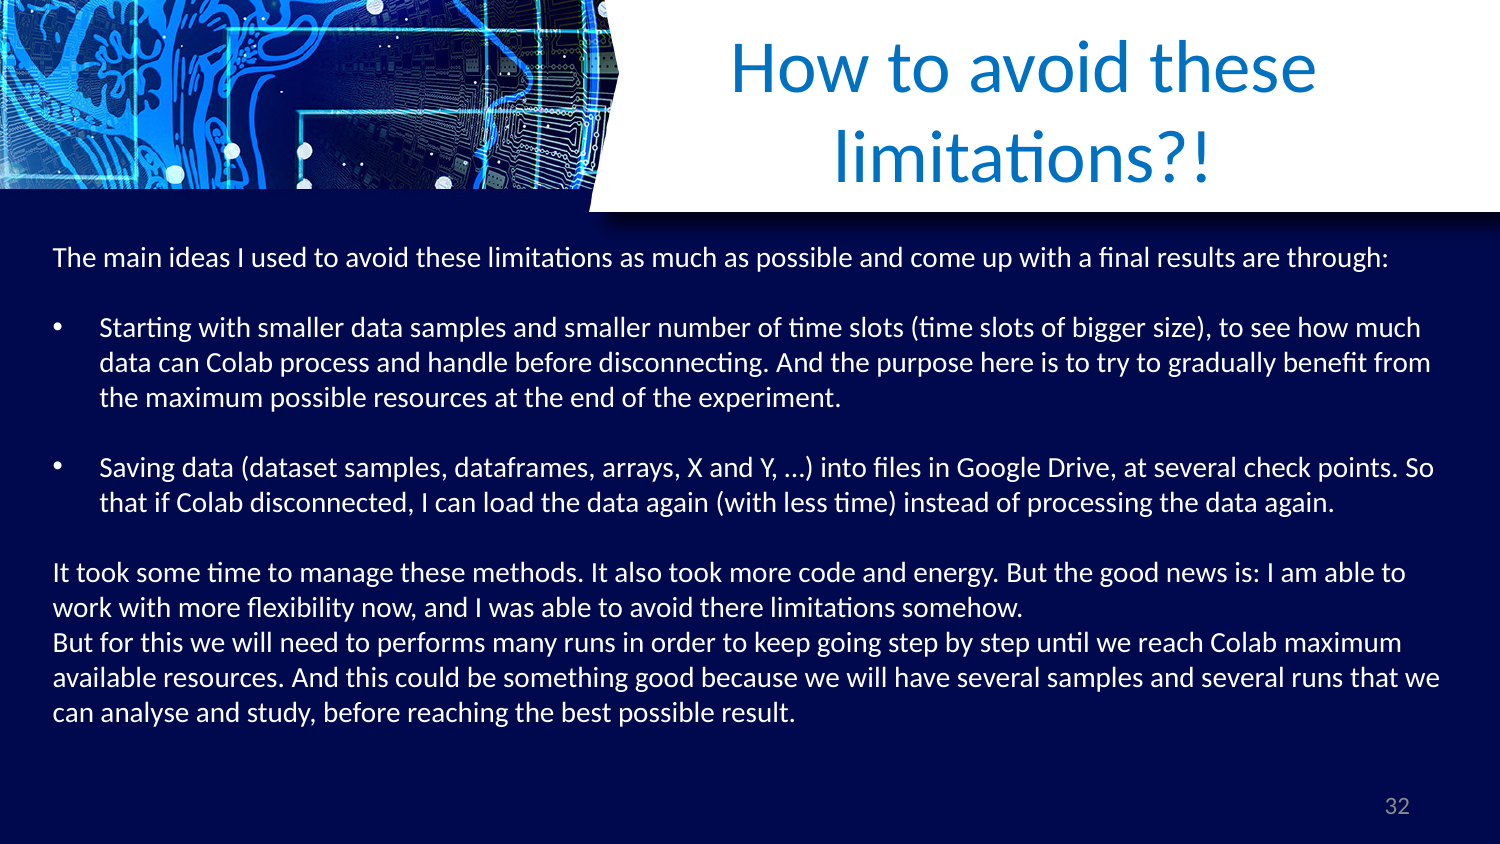

# How to avoid these limitations?!
The main ideas I used to avoid these limitations as much as possible and come up with a final results are through:

Starting with smaller data samples and smaller number of time slots (time slots of bigger size), to see how much data can Colab process and handle before disconnecting. And the purpose here is to try to gradually benefit from the maximum possible resources at the end of the experiment.

Saving data (dataset samples, dataframes, arrays, X and Y, …) into files in Google Drive, at several check points. So that if Colab disconnected, I can load the data again (with less time) instead of processing the data again.

It took some time to manage these methods. It also took more code and energy. But the good news is: I am able to work with more flexibility now, and I was able to avoid there limitations somehow.
But for this we will need to performs many runs in order to keep going step by step until we reach Colab maximum available resources. And this could be something good because we will have several samples and several runs that we can analyse and study, before reaching the best possible result.

32